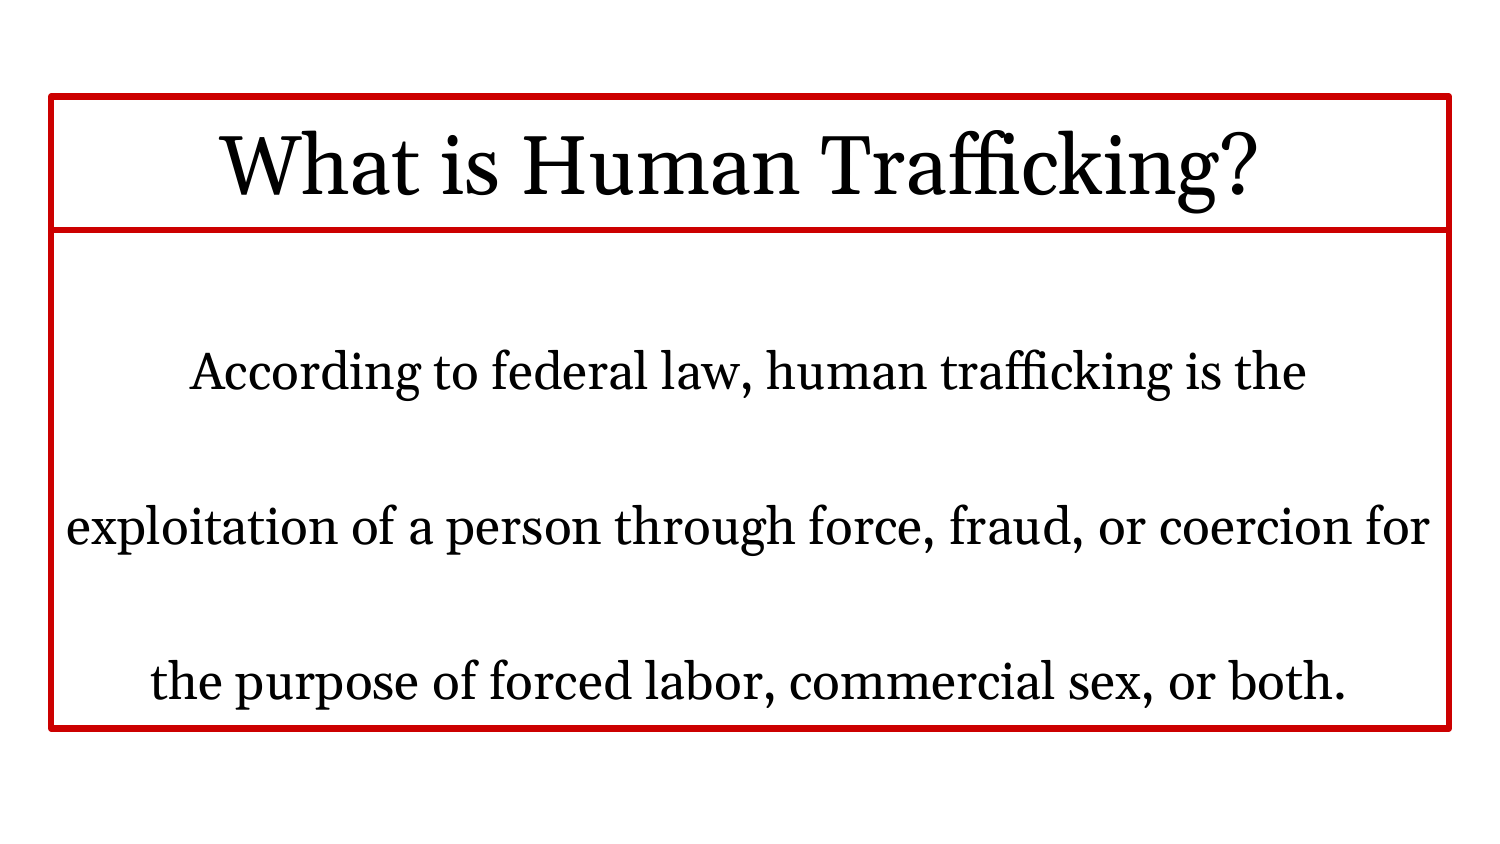

# What is Human Trafficking?
According to federal law, human trafficking is the exploitation of a person through force, fraud, or coercion for the purpose of forced labor, commercial sex, or both.